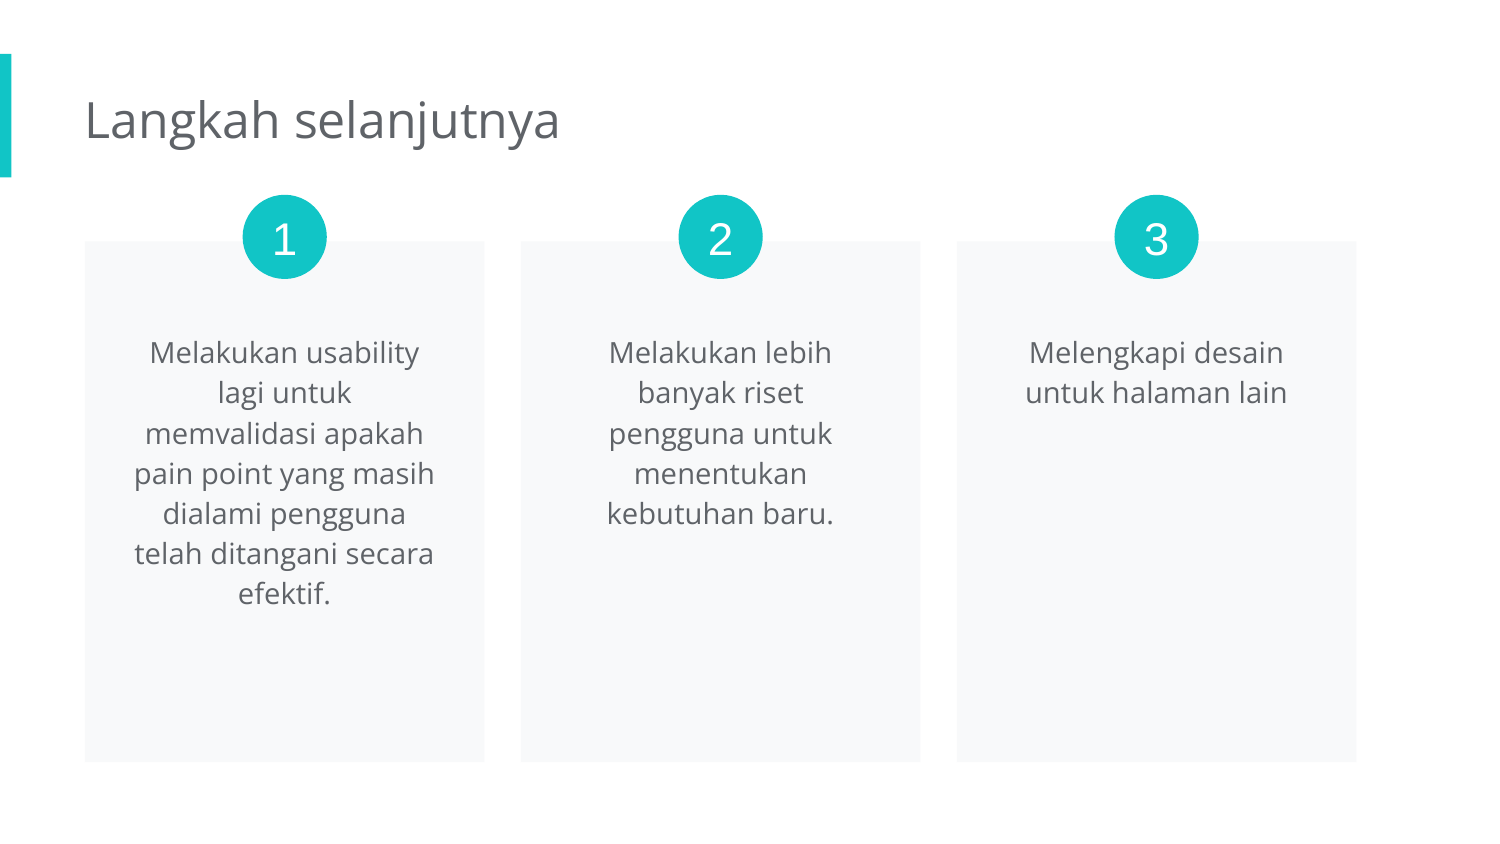

Langkah selanjutnya
1
2
3

Melakukan usability lagi untuk memvalidasi apakah pain point yang masih dialami pengguna telah ditangani secara efektif.

Melakukan lebih banyak riset pengguna untuk menentukan kebutuhan baru.
Melengkapi desain untuk halaman lain